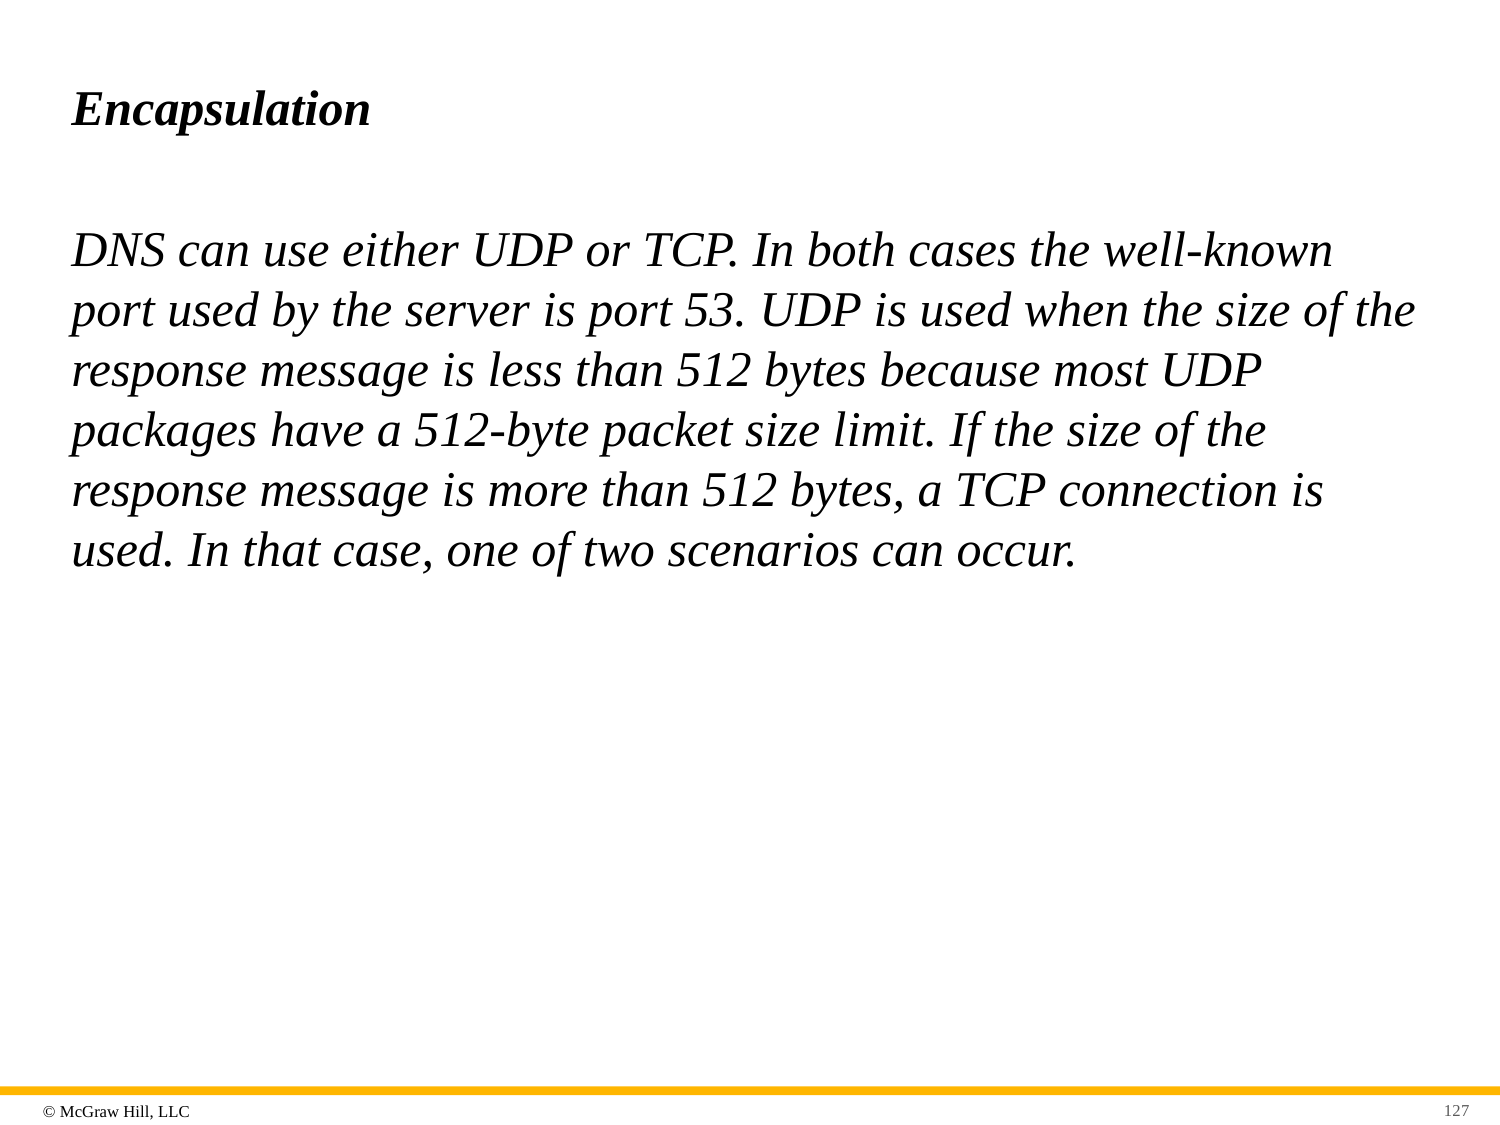

# Encapsulation
DNS can use either UDP or TCP. In both cases the well-known port used by the server is port 53. UDP is used when the size of the response message is less than 512 bytes because most UDP packages have a 512-byte packet size limit. If the size of the response message is more than 512 bytes, a TCP connection is used. In that case, one of two scenarios can occur.
127